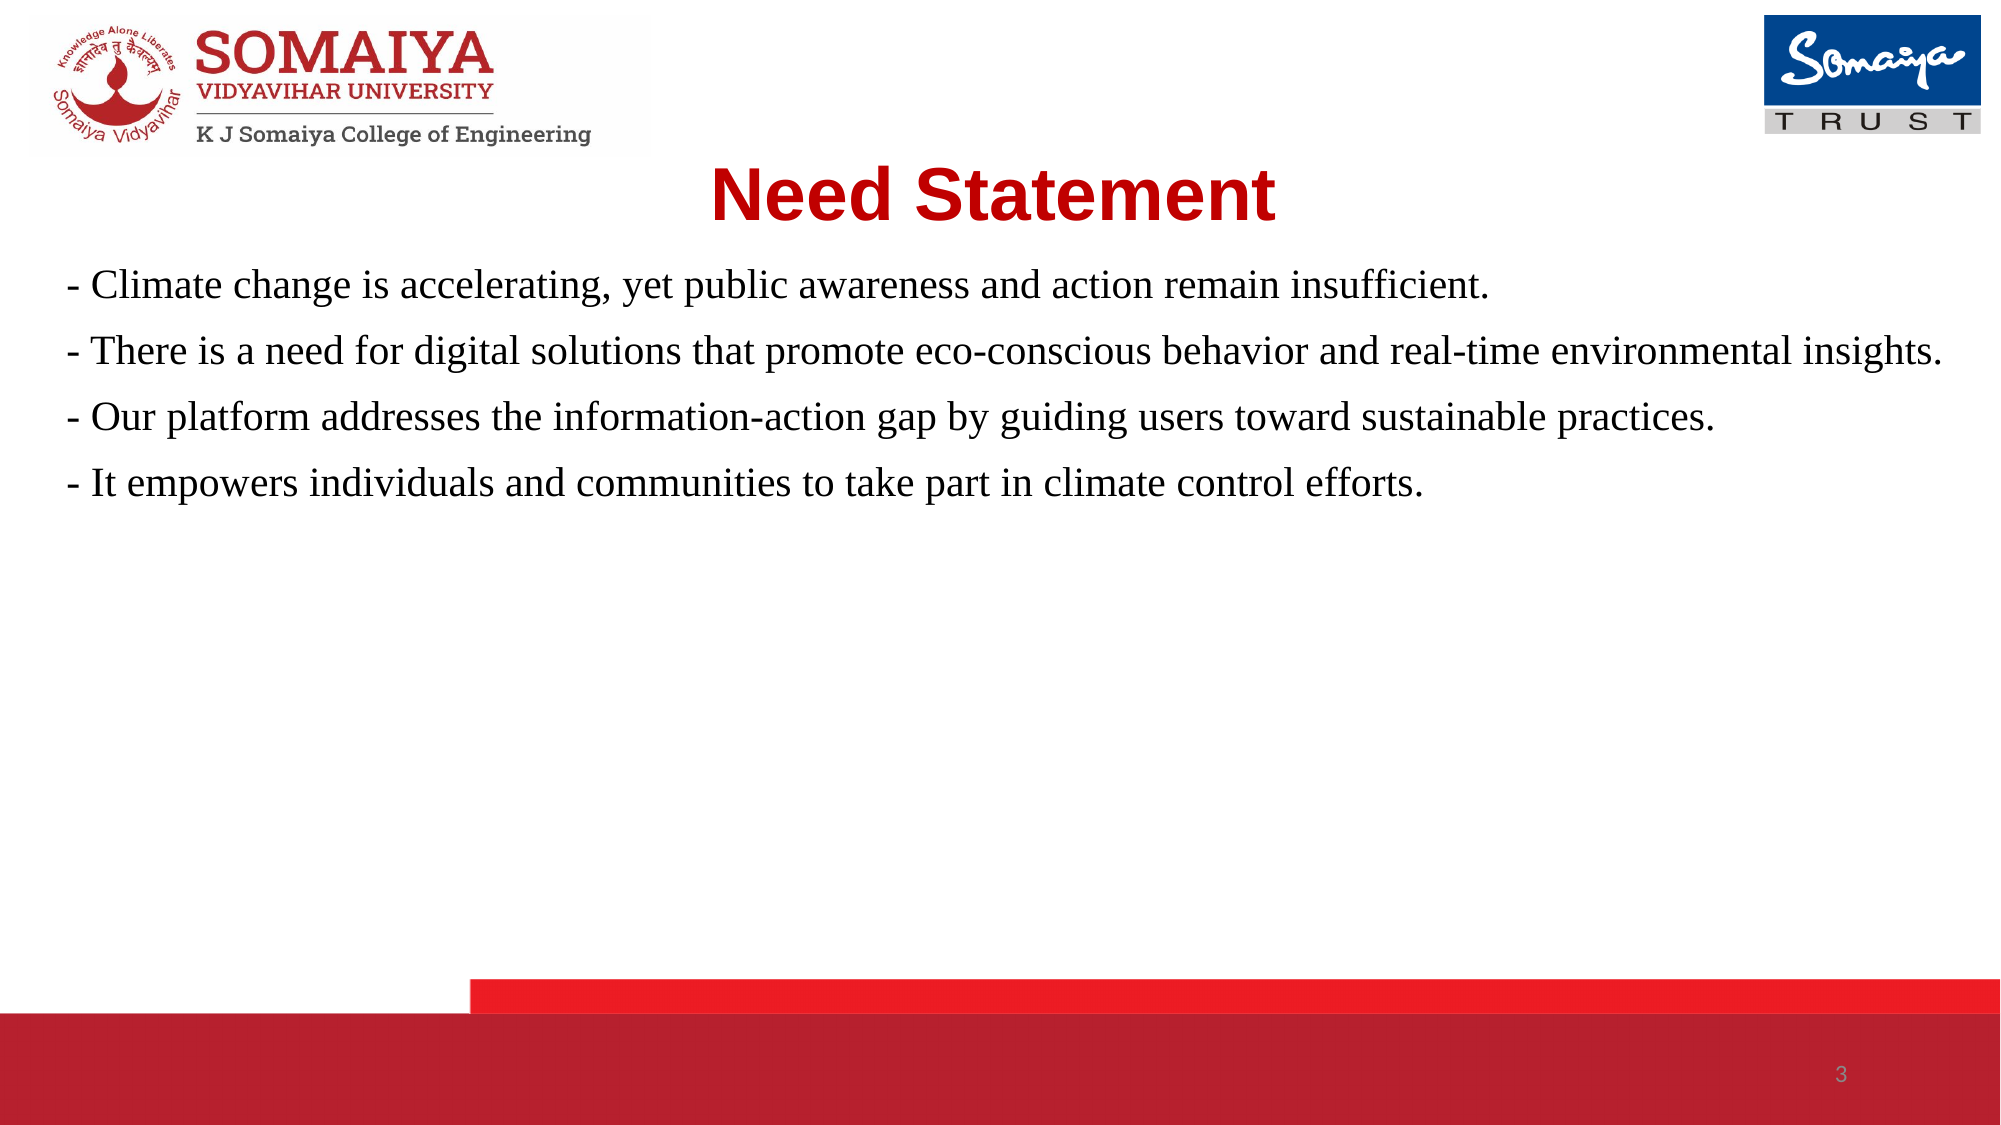

# Need Statement
- Climate change is accelerating, yet public awareness and action remain insufficient.
- There is a need for digital solutions that promote eco-conscious behavior and real-time environmental insights.
- Our platform addresses the information-action gap by guiding users toward sustainable practices.
- It empowers individuals and communities to take part in climate control efforts.

3